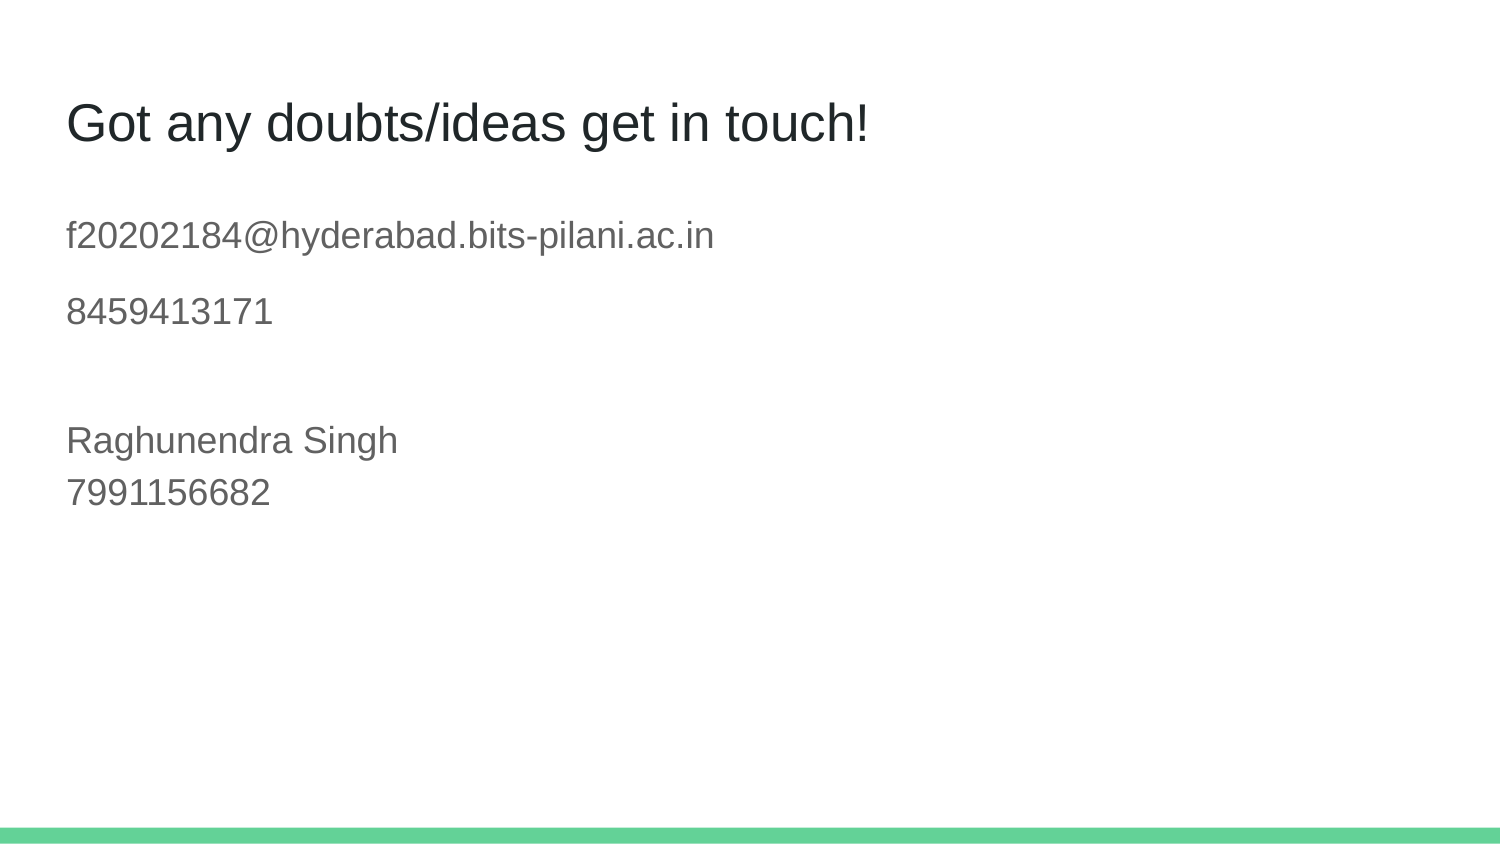

# Got any doubts/ideas get in touch!
f20202184@hyderabad.bits-pilani.ac.in
8459413171
Raghunendra Singh
7991156682